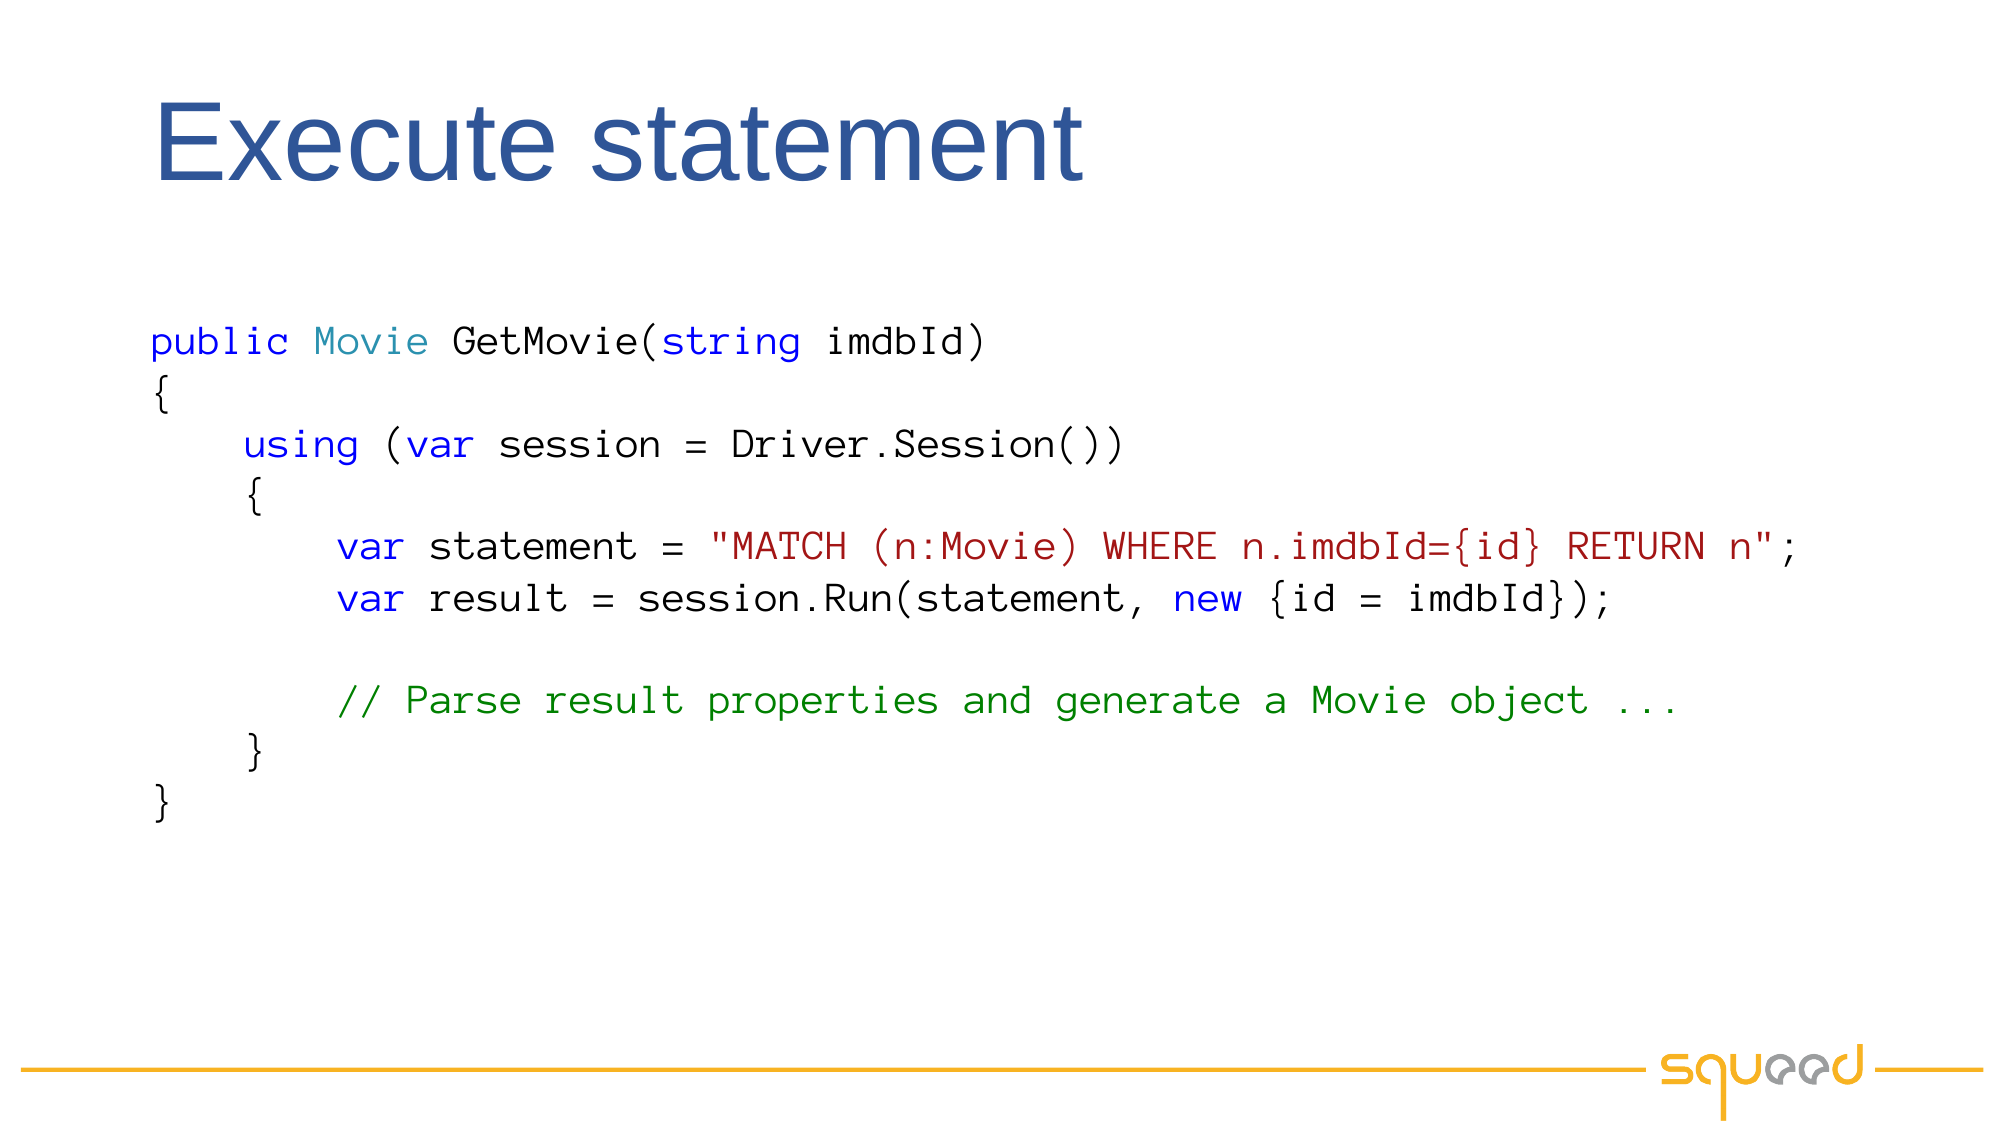

# Execute statement
public Movie GetMovie(string imdbId)
{
    using (var session = Driver.Session())
    {
        var statement = "MATCH (n:Movie) WHERE n.imdbId={id} RETURN n";
        var result = session.Run(statement, new {id = imdbId});

        // Parse result properties and generate a Movie object ...
    }
}